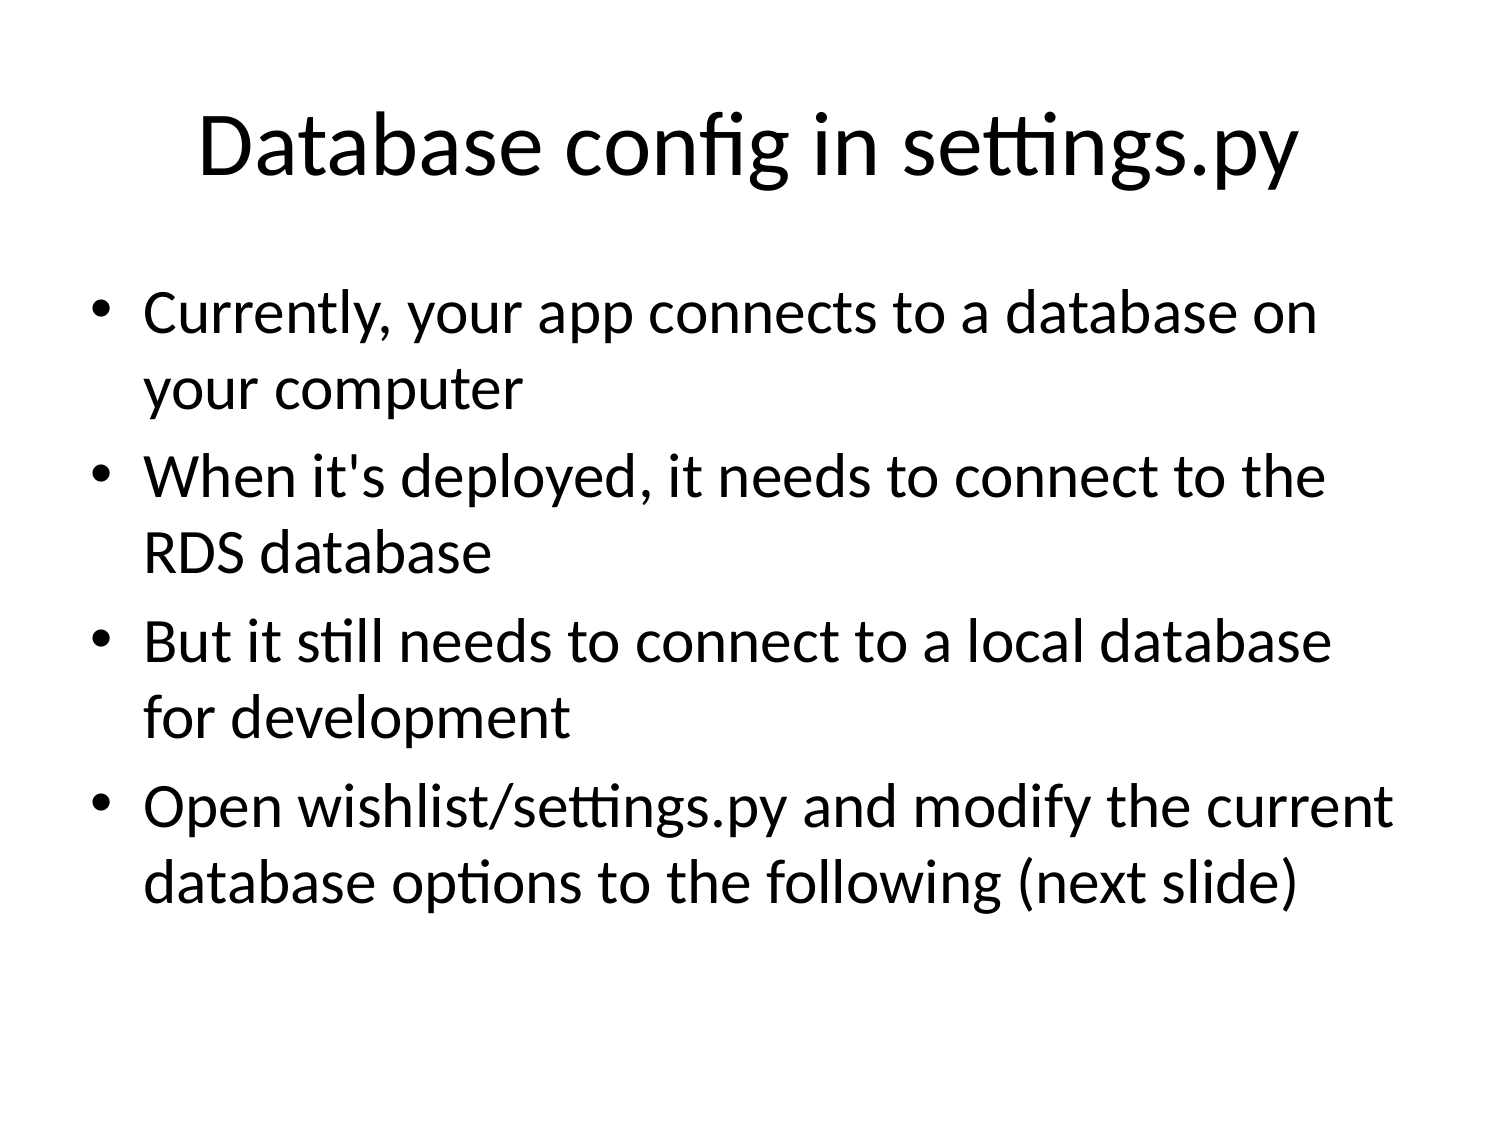

# Database config in settings.py
Currently, your app connects to a database on your computer
When it's deployed, it needs to connect to the RDS database
But it still needs to connect to a local database for development
Open wishlist/settings.py and modify the current database options to the following (next slide)